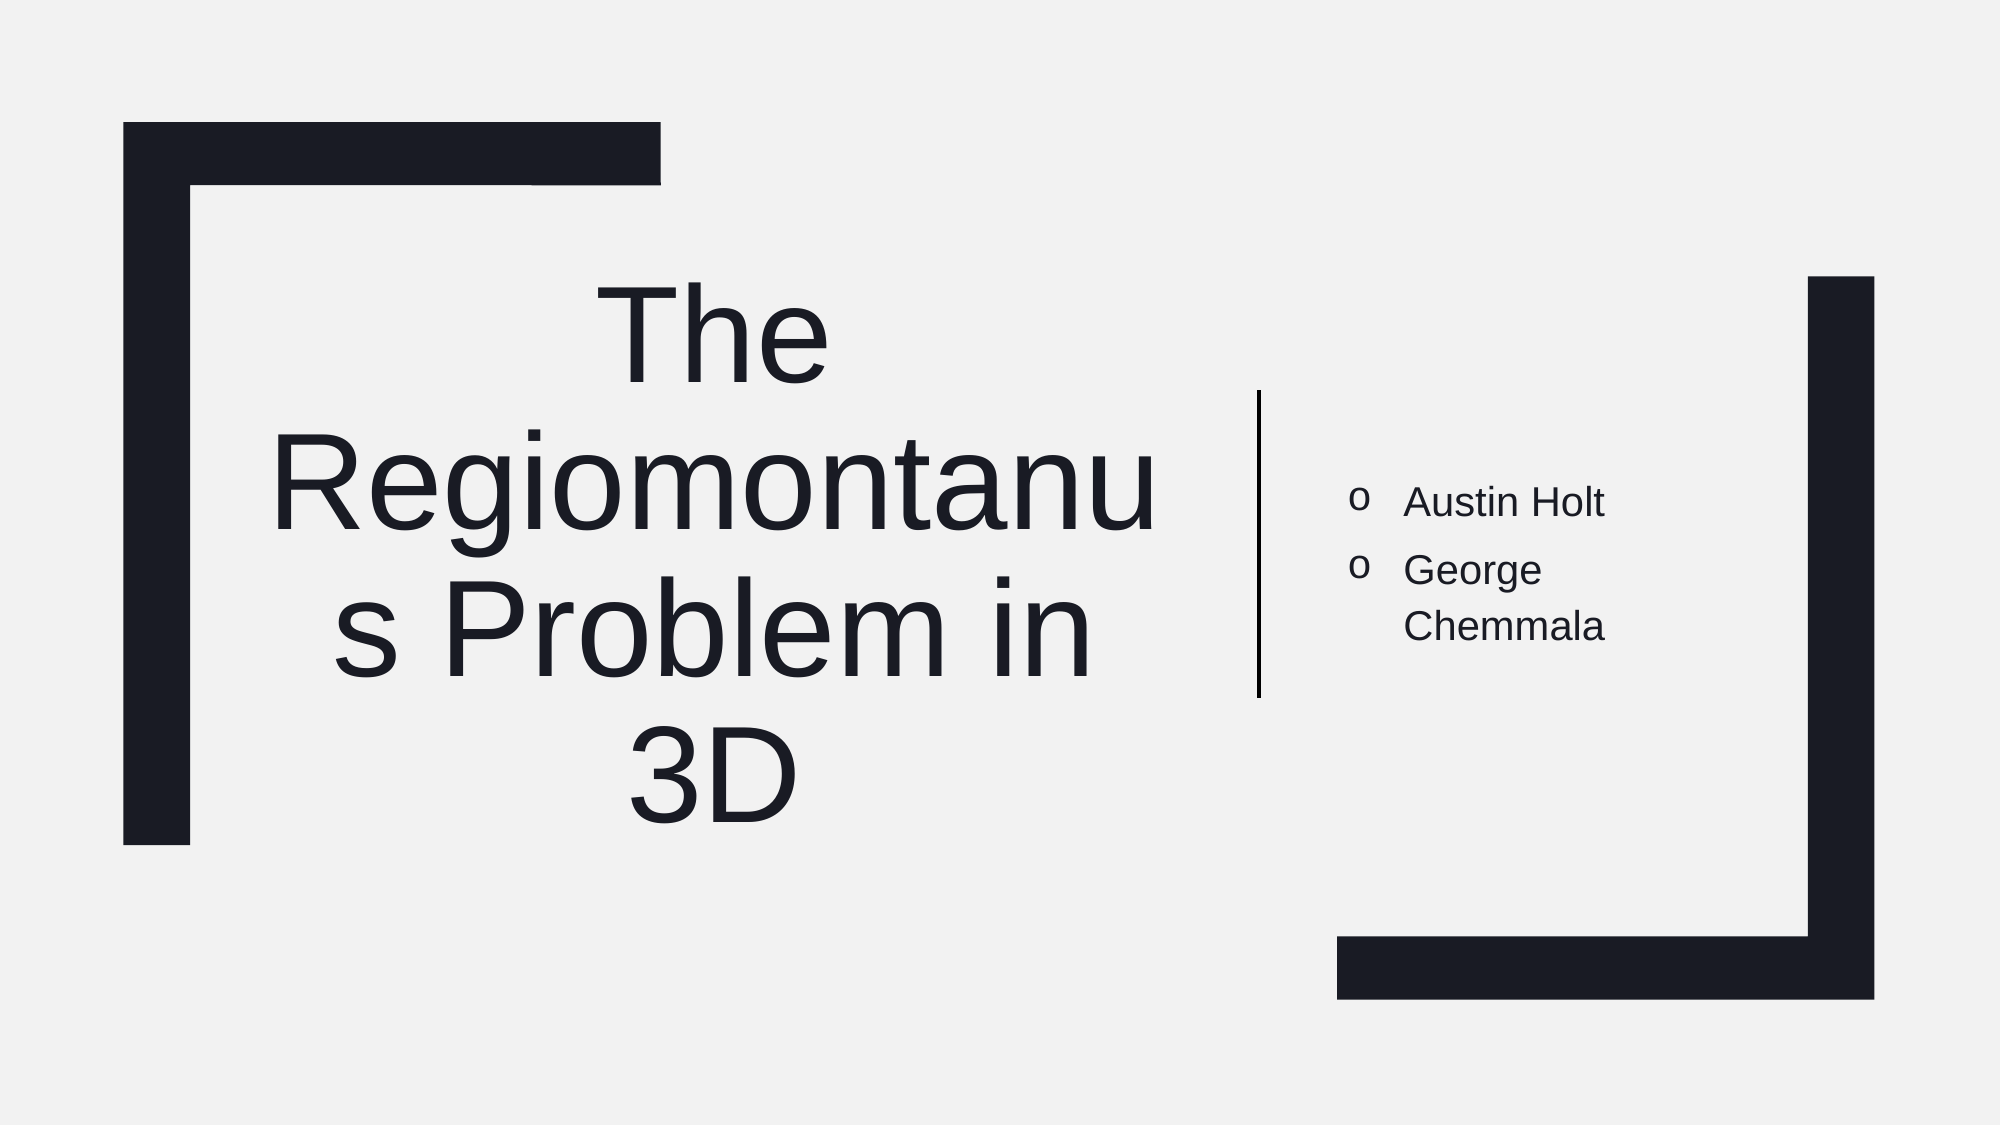

Austin Holt
George Chemmala
# The Regiomontanus Problem in 3D